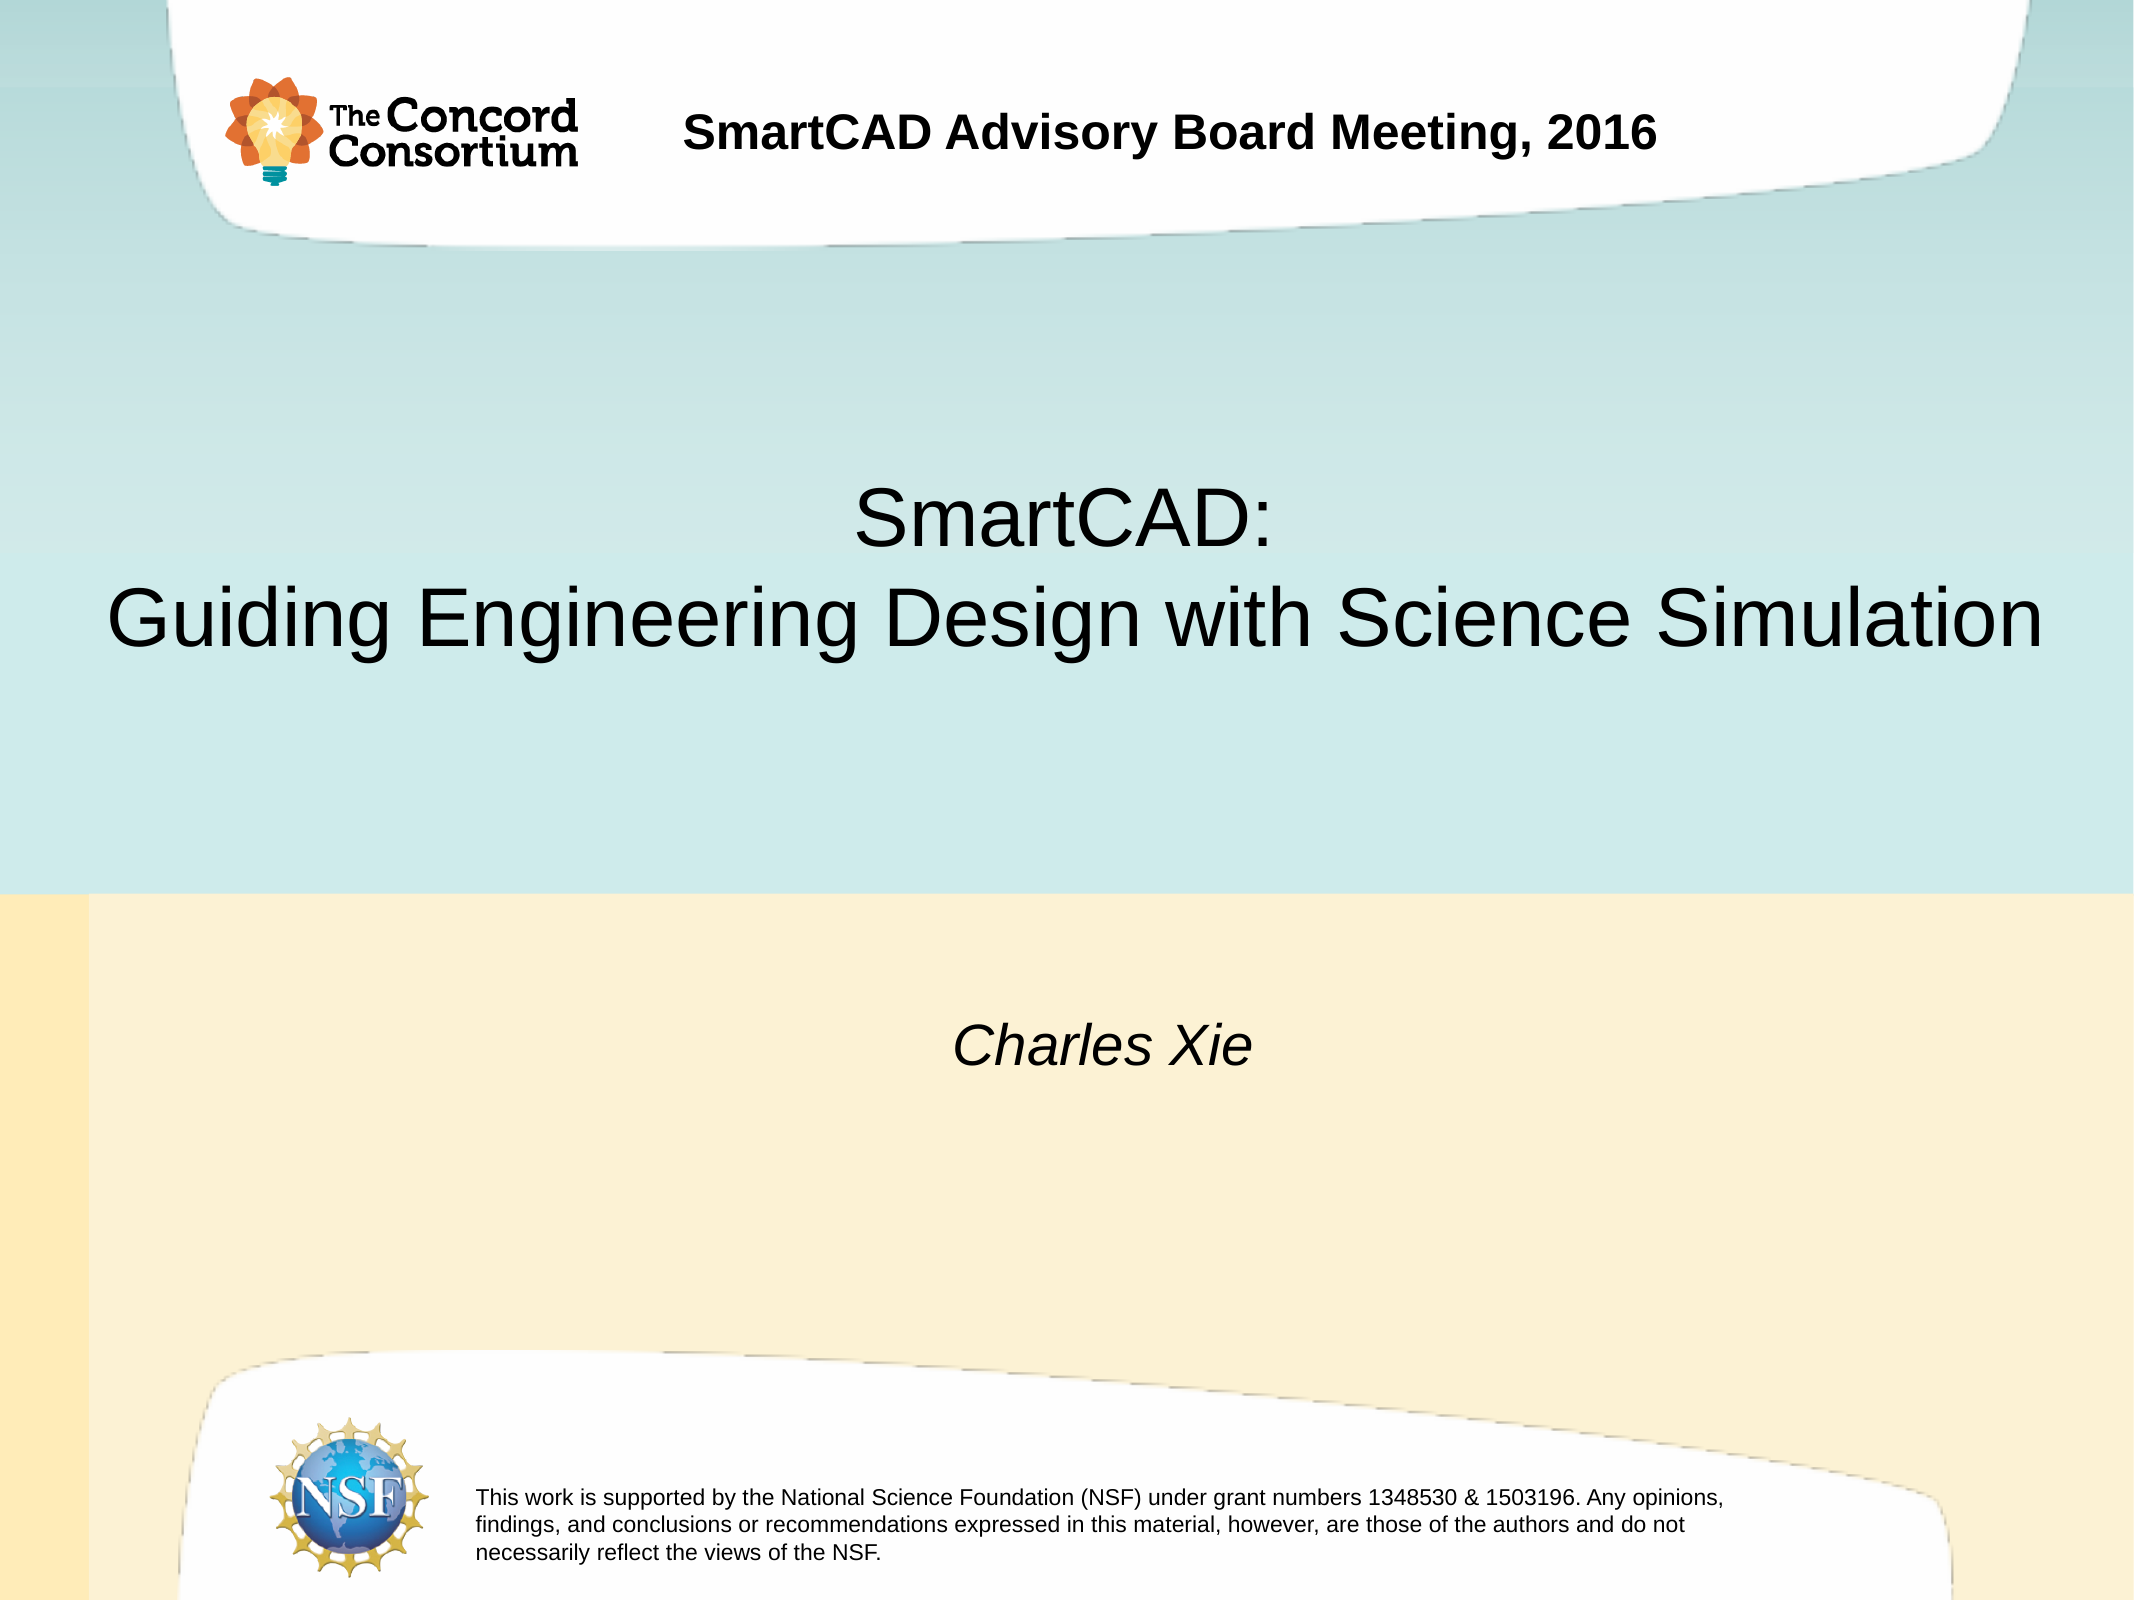

SmartCAD Advisory Board Meeting, 2016
SmartCAD:
Guiding Engineering Design with Science Simulation
Charles Xie
This work is supported by the National Science Foundation (NSF) under grant numbers 1348530 & 1503196. Any opinions, findings, and conclusions or recommendations expressed in this material, however, are those of the authors and do not necessarily reflect the views of the NSF.